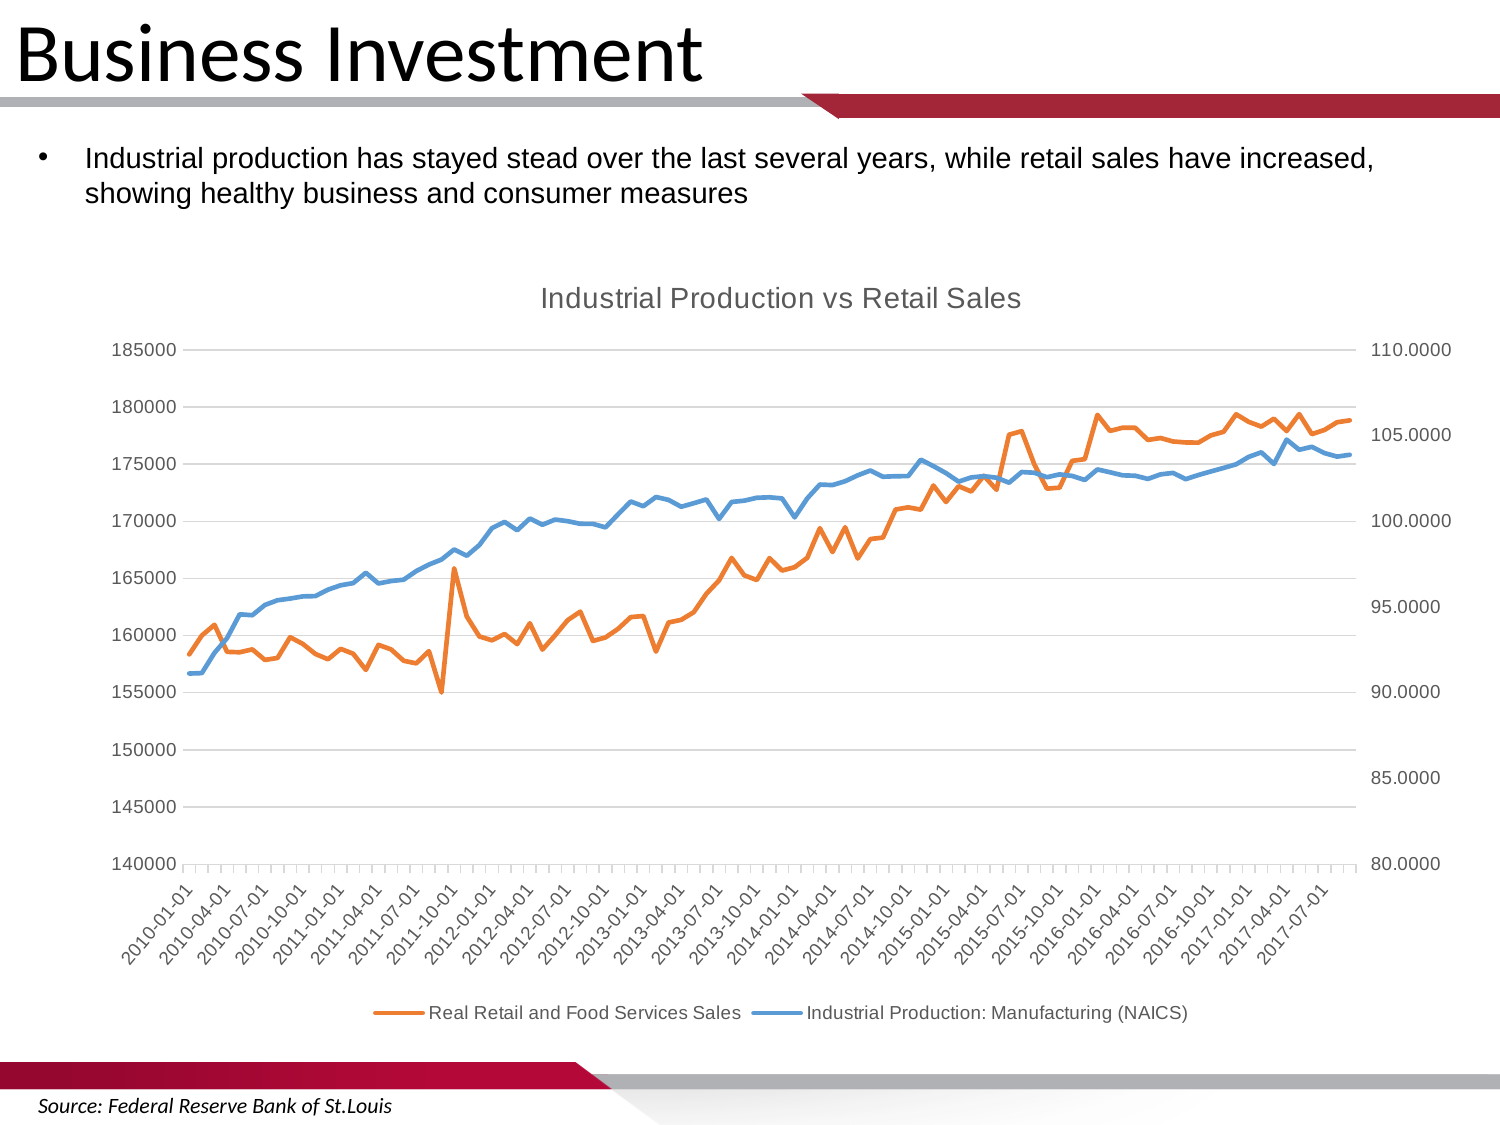

Business Investment

Industrial production has stayed stead over the last several years, while retail sales have increased, showing healthy business and consumer measures

### Chart: Industrial Production vs Retail Sales

| Category | Real Retail and Food Services Sales | Industrial Production: Manufacturing (NAICS) |
|---|---|---|
| 40179 | 158353.0 | 91.1193 |
| 40210 | 160012.0 | 91.1423 |
| 40238 | 160944.0 | 92.3258 |
| 40269 | 158575.0 | 93.1899 |
| 40299 | 158539.0 | 94.5751 |
| 40330 | 158792.0 | 94.5231 |
| 40360 | 157868.0 | 95.1211 |
| 40391 | 158045.0 | 95.3972 |
| 40422 | 159863.0 | 95.4918 |
| 40452 | 159271.0 | 95.6193 |
| 40483 | 158394.0 | 95.6373 |
| 40513 | 157924.0 | 96.0129 |
| 40544 | 158836.0 | 96.2676 |
| 40575 | 158409.0 | 96.3948 |
| 40603 | 156995.0 | 96.9973 |
| 40634 | 159186.0 | 96.3727 |
| 40664 | 158793.0 | 96.5157 |
| 40695 | 157793.0 | 96.5954 |
| 40725 | 157566.0 | 97.0976 |
| 40756 | 158638.0 | 97.4749 |
| 40787 | 155022.0 | 97.7682 |
| 40817 | 165886.0 | 98.3563 |
| 40848 | 161668.0 | 97.9894 |
| 40878 | 159926.0 | 98.6129 |
| 40909 | 159582.0 | 99.5986 |
| 40940 | 160147.0 | 99.9652 |
| 40969 | 159251.0 | 99.4746 |
| 41000 | 161082.0 | 100.1596 |
| 41030 | 158771.0 | 99.7977 |
| 41061 | 160023.0 | 100.0977 |
| 41091 | 161348.0 | 100.0058 |
| 41122 | 162095.0 | 99.8497 |
| 41153 | 159532.0 | 99.847 |
| 41183 | 159842.0 | 99.645 |
| 41214 | 160592.0 | 100.4067 |
| 41244 | 161617.0 | 101.1522 |
| 41275 | 161716.0 | 100.8774 |
| 41306 | 158594.0 | 101.4162 |
| 41334 | 161146.0 | 101.2442 |
| 41365 | 161377.0 | 100.8452 |
| 41395 | 162053.0 | 101.0522 |
| 41426 | 163660.0 | 101.2748 |
| 41456 | 164827.0 | 100.1369 |
| 41487 | 166799.0 | 101.1264 |
| 41518 | 165271.0 | 101.201 |
| 41548 | 164859.0 | 101.3683 |
| 41579 | 166784.0 | 101.3962 |
| 41609 | 165694.0 | 101.3326 |
| 41640 | 165982.0 | 100.2264 |
| 41671 | 166806.0 | 101.3342 |
| 41699 | 169393.0 | 102.1423 |
| 41730 | 167306.0 | 102.1092 |
| 41760 | 169480.0 | 102.3351 |
| 41791 | 166740.0 | 102.677 |
| 41821 | 168446.0 | 102.9589 |
| 41852 | 168576.0 | 102.5953 |
| 41883 | 171026.0 | 102.6253 |
| 41913 | 171216.0 | 102.6336 |
| 41944 | 171016.0 | 103.5917 |
| 41974 | 173123.0 | 103.2139 |
| 42005 | 171689.0 | 102.8107 |
| 42036 | 173067.0 | 102.3092 |
| 42064 | 172601.0 | 102.5586 |
| 42095 | 173982.0 | 102.6304 |
| 42125 | 172755.0 | 102.5418 |
| 42156 | 177571.0 | 102.2469 |
| 42186 | 177881.0 | 102.8702 |
| 42217 | 174967.0 | 102.8301 |
| 42248 | 172854.0 | 102.5695 |
| 42278 | 172938.0 | 102.7317 |
| 42309 | 175285.0 | 102.644 |
| 42339 | 175430.0 | 102.4048 |
| 42370 | 179308.0 | 103.0236 |
| 42401 | 177901.0 | 102.8557 |
| 42430 | 178180.0 | 102.6789 |
| 42461 | 178177.0 | 102.6539 |
| 42491 | 177111.0 | 102.4677 |
| 42522 | 177281.0 | 102.7326 |
| 42552 | 176977.0 | 102.82 |
| 42583 | 176896.0 | 102.4555 |
| 42614 | 176875.0 | 102.6961 |
| 42644 | 177513.0 | 102.9071 |
| 42675 | 177826.0 | 103.1081 |
| 42705 | 179355.0 | 103.3225 |
| 42736 | 178689.0 | 103.7558 |
| 42767 | 178278.0 | 104.0198 |
| 42795 | 178975.0 | 103.3405 |
| 42826 | 177889.0 | 104.7605 |
| 42856 | 179375.0 | 104.1699 |
| 42887 | 177616.0 | 104.3417 |
| 42917 | 177984.0 | 103.9753 |
| 42948 | 178661.0 | 103.7688 |
| 42979 | 178826.0 | 103.8755 |
|  | 179367.0 | None |
|  | 179516.0 | None |
Source: Federal Reserve Bank of St.Louis